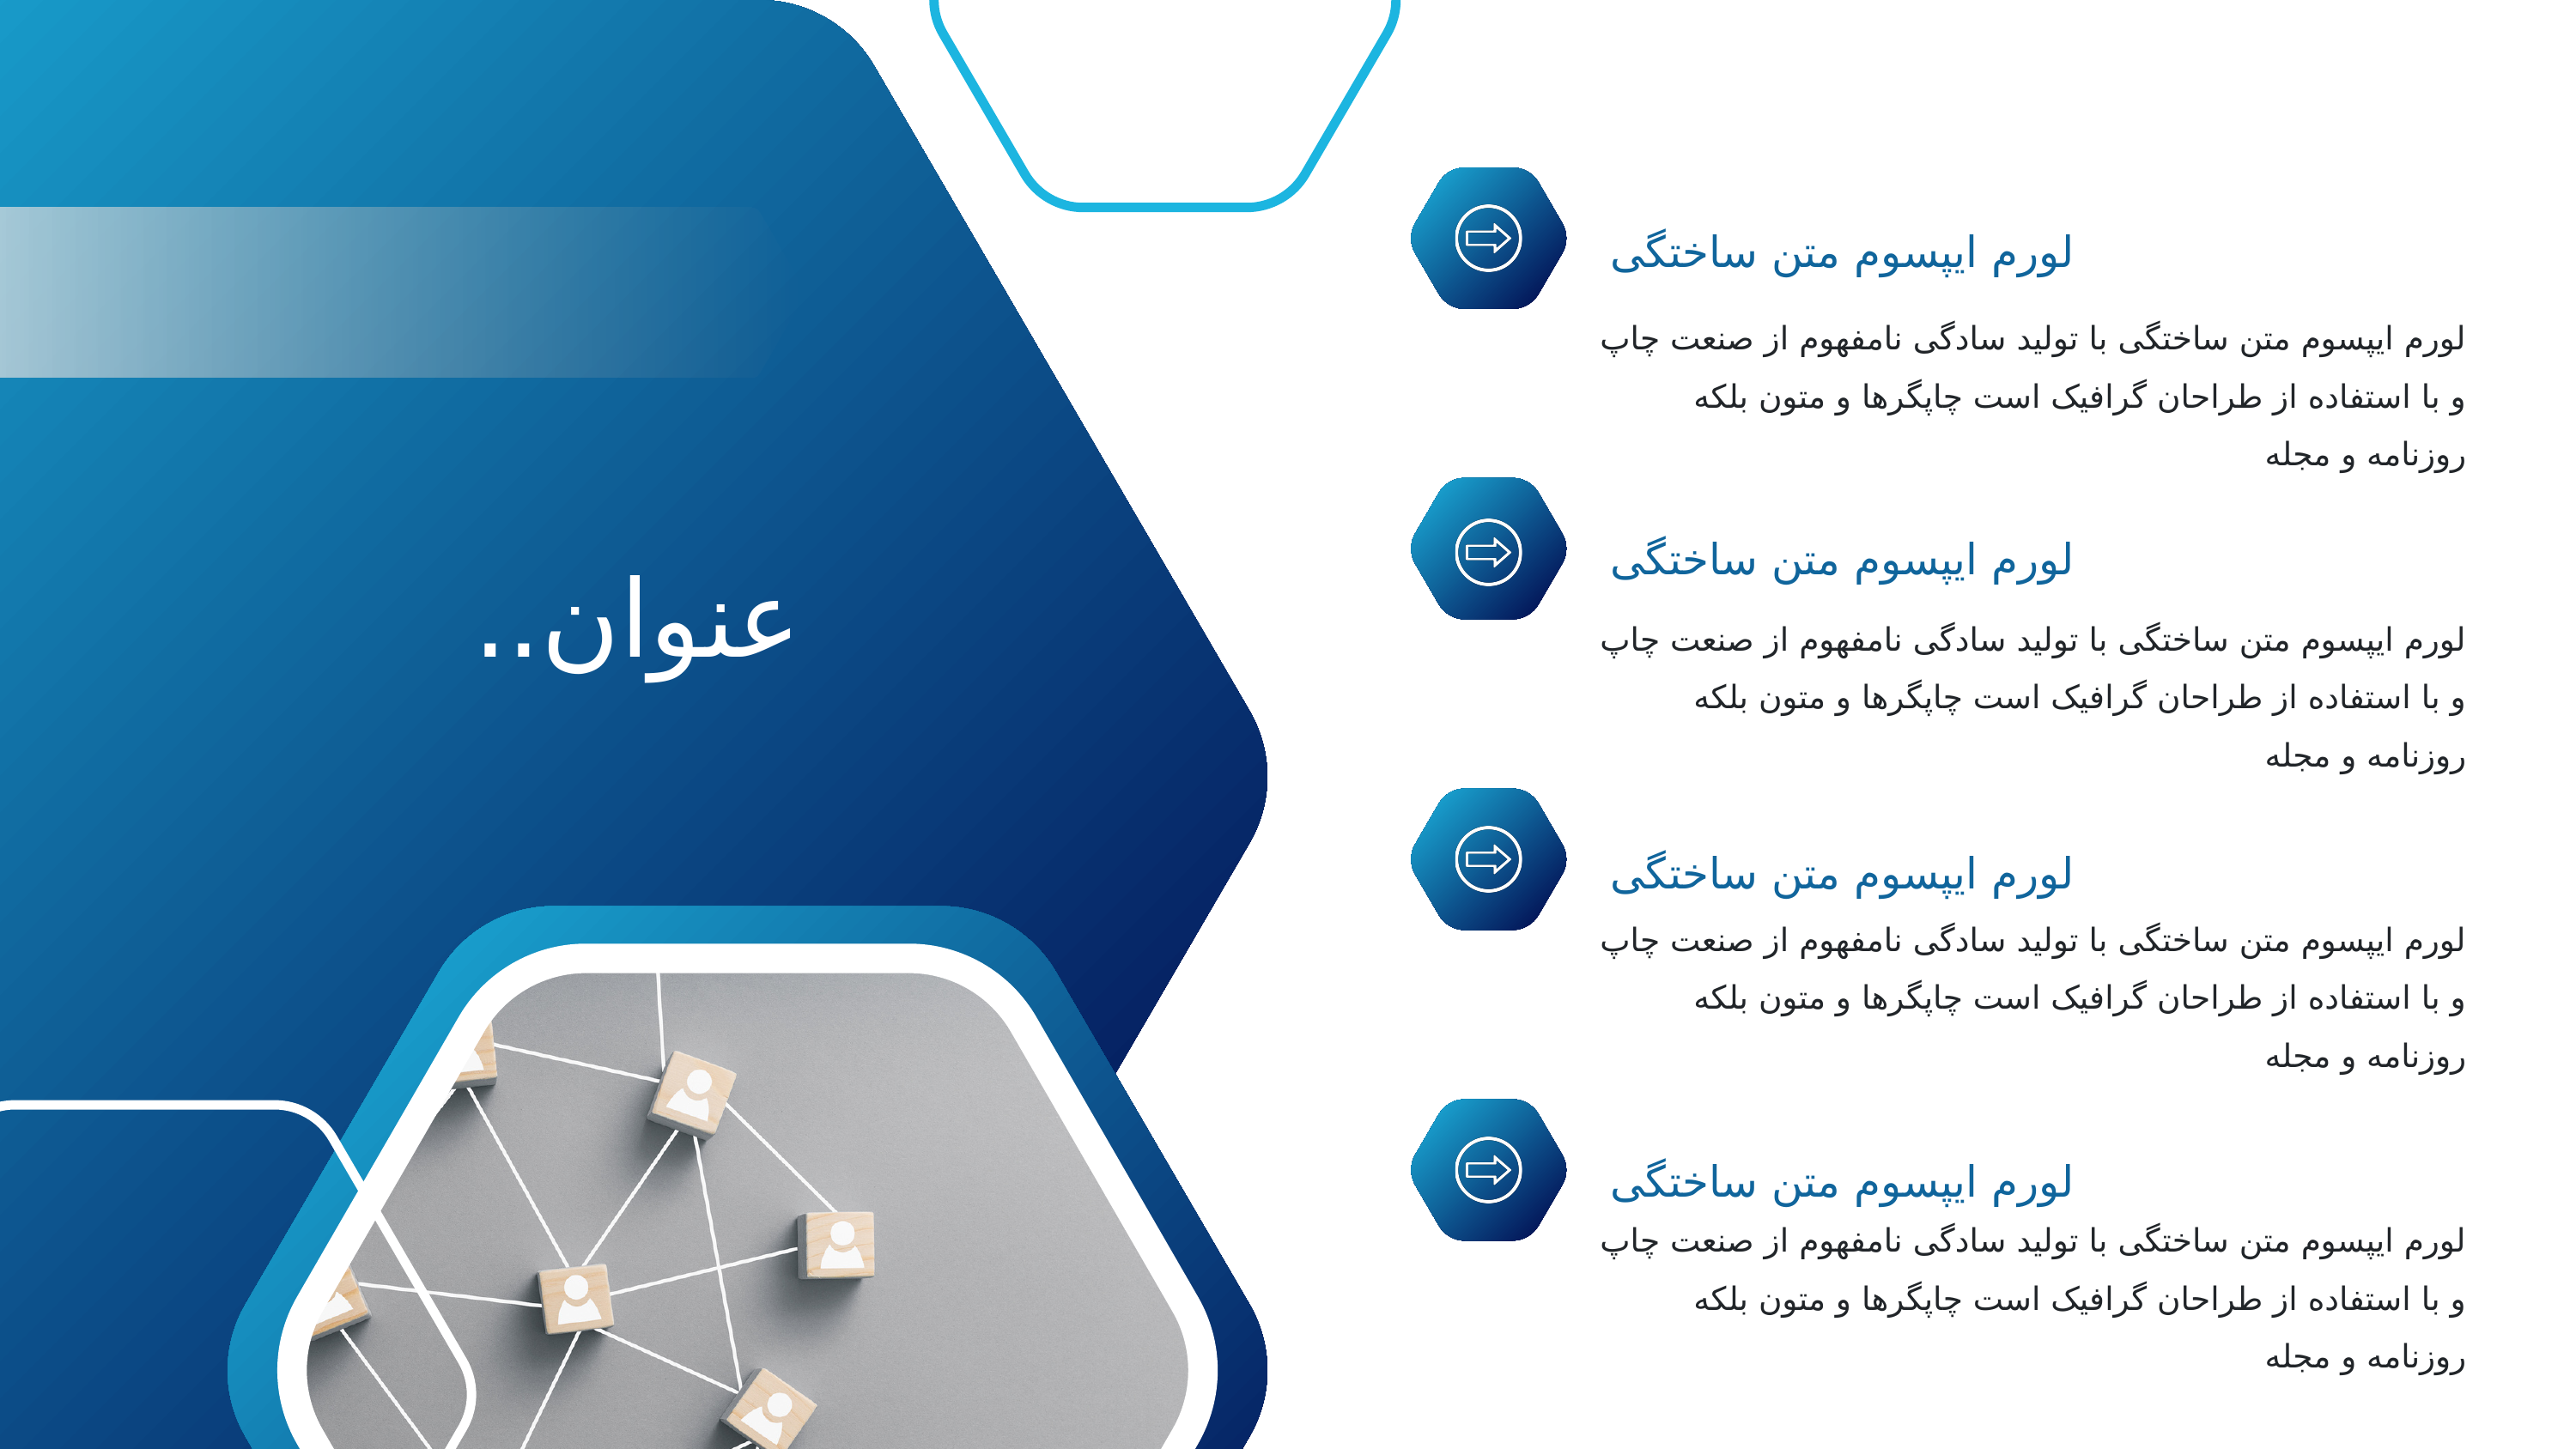

لورم ایپسوم متن ساختگی

لورم ایپسوم متن ساختگی با تولید سادگی نامفهوم از صنعت چاپ و با استفاده از طراحان گرافیک است چاپگرها و متون بلکه روزنامه و مجله

لورم ایپسوم متن ساختگی

عنوان..
لورم ایپسوم متن ساختگی با تولید سادگی نامفهوم از صنعت چاپ و با استفاده از طراحان گرافیک است چاپگرها و متون بلکه روزنامه و مجله

لورم ایپسوم متن ساختگی

لورم ایپسوم متن ساختگی با تولید سادگی نامفهوم از صنعت چاپ و با استفاده از طراحان گرافیک است چاپگرها و متون بلکه روزنامه و مجله

لورم ایپسوم متن ساختگی

لورم ایپسوم متن ساختگی با تولید سادگی نامفهوم از صنعت چاپ و با استفاده از طراحان گرافیک است چاپگرها و متون بلکه روزنامه و مجله